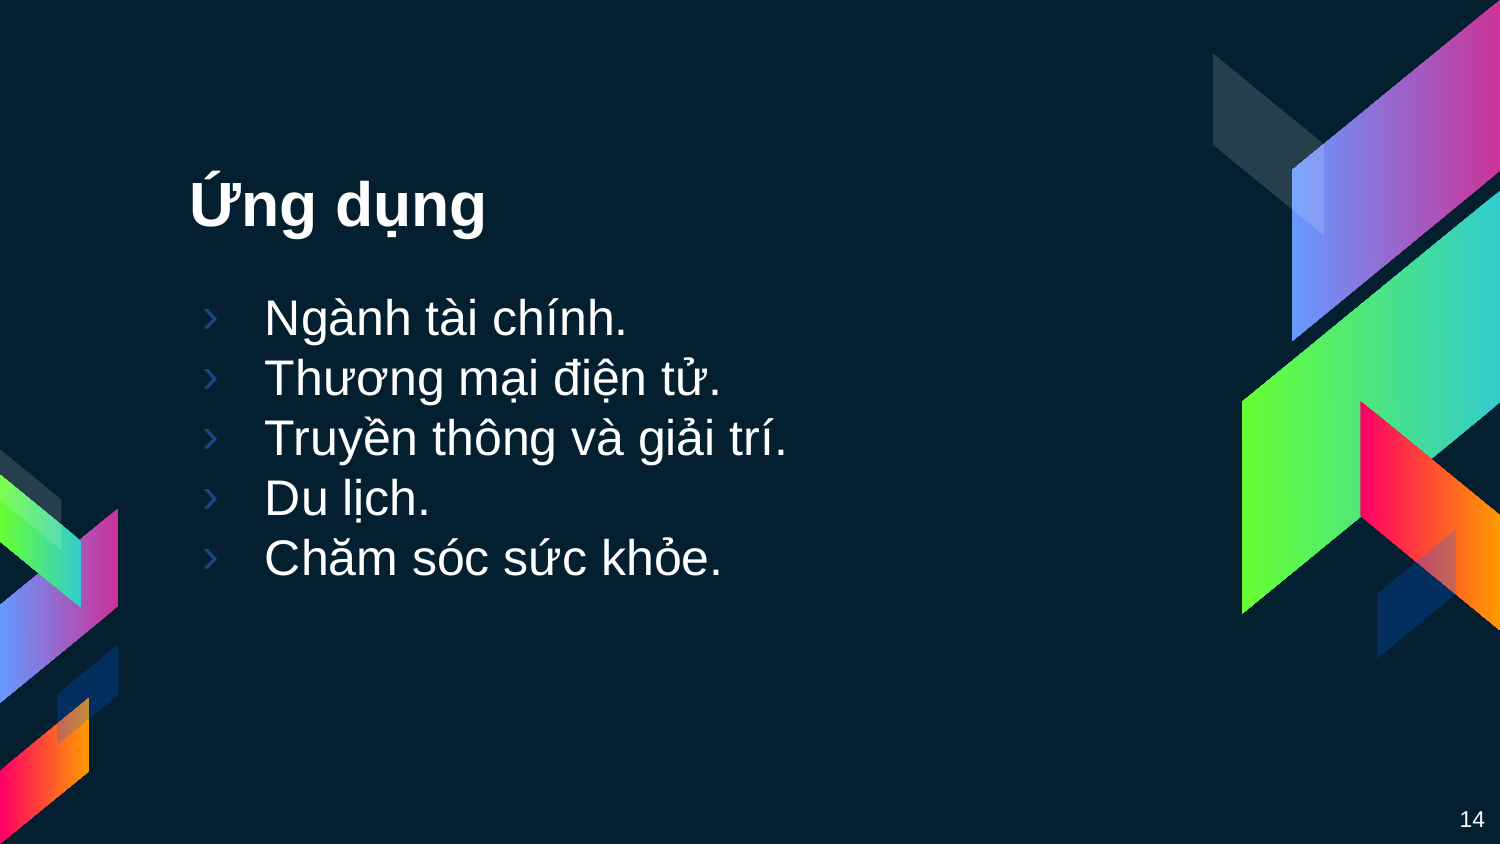

# Ứng dụng
Ngành tài chính.
Thương mại điện tử.
Truyền thông và giải trí.
Du lịch.
Chăm sóc sức khỏe.

14